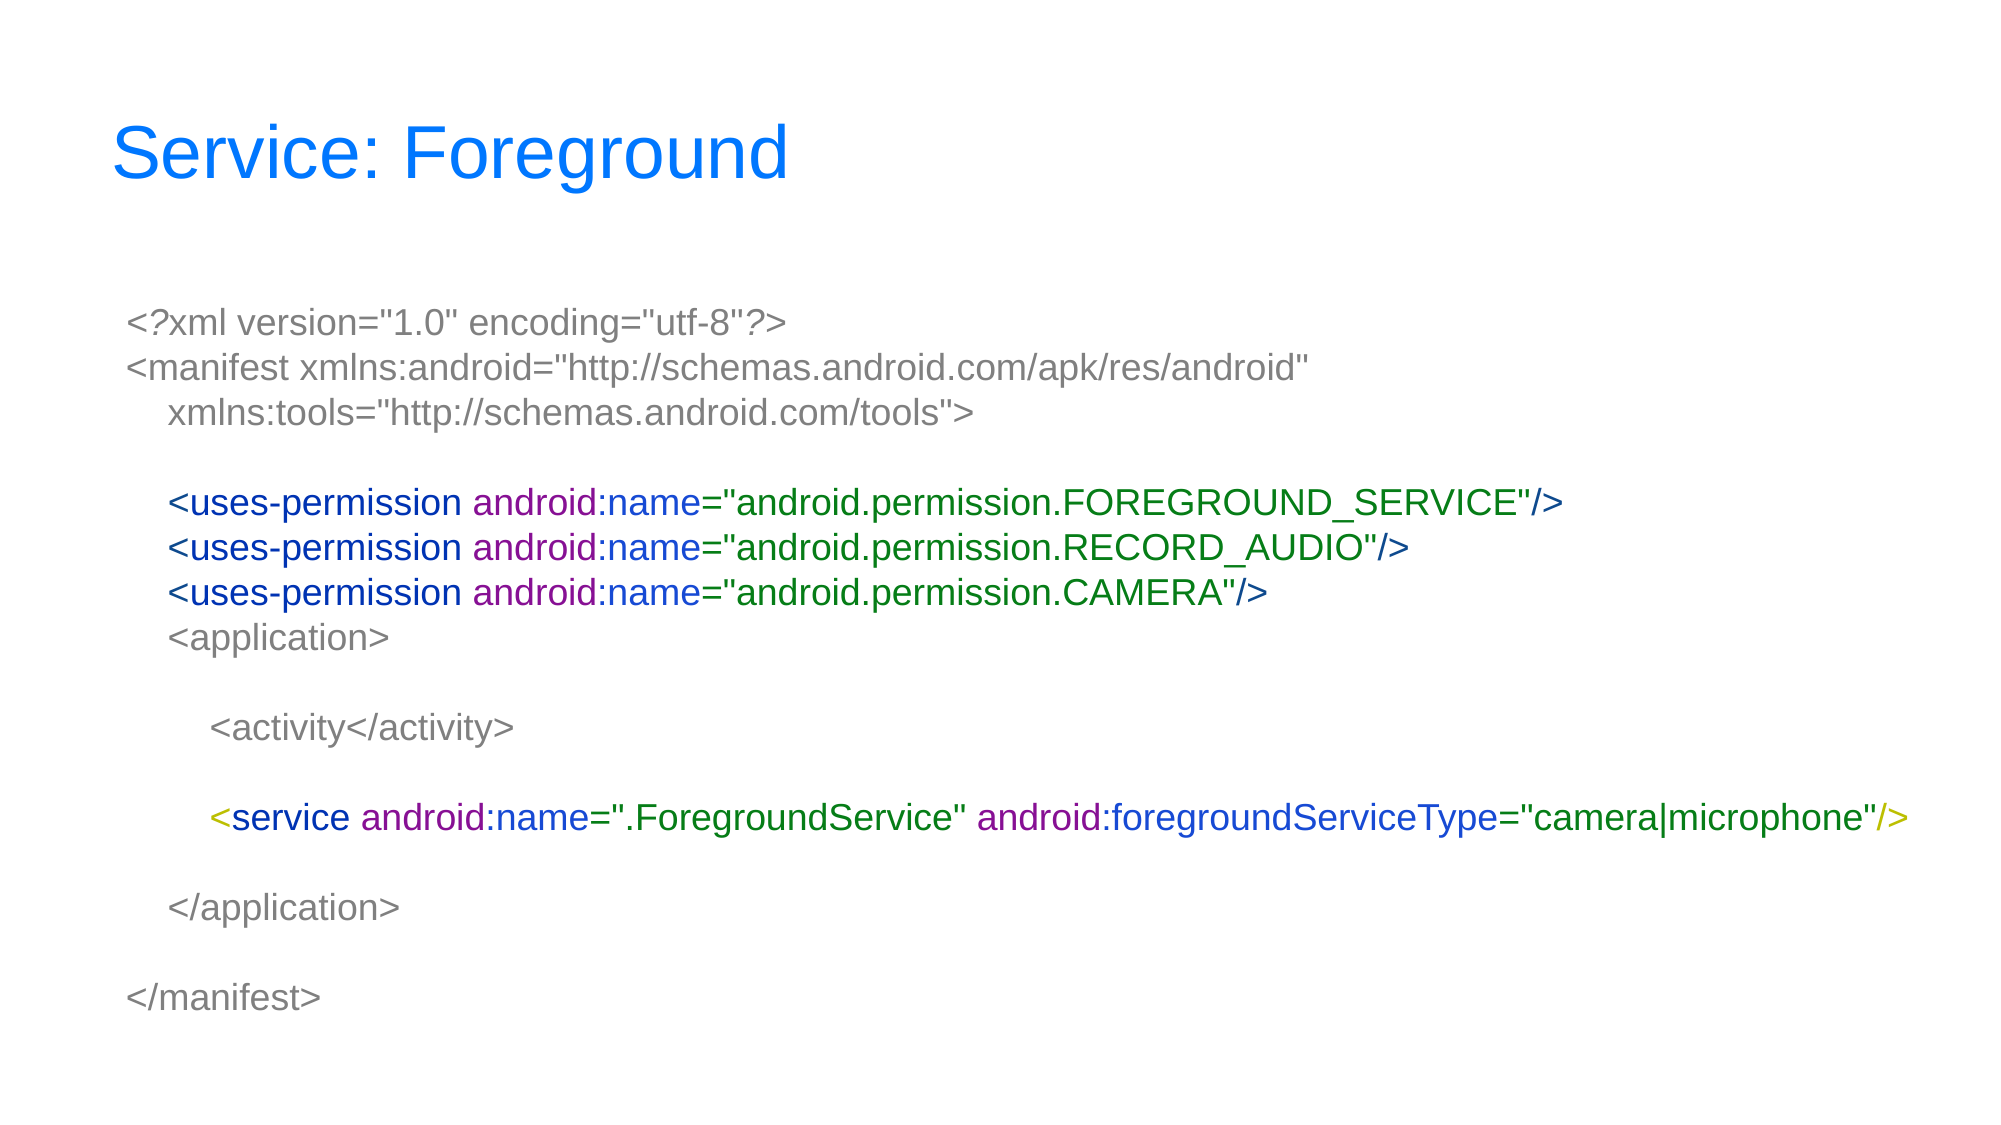

# Service: Foreground
<?xml version="1.0" encoding="utf-8"?>
<manifest xmlns:android="http://schemas.android.com/apk/res/android"
    xmlns:tools="http://schemas.android.com/tools">
    <uses-permission android:name="android.permission.FOREGROUND_SERVICE"/>
    <uses-permission android:name="android.permission.RECORD_AUDIO"/>
    <uses-permission android:name="android.permission.CAMERA"/>
    <application>
        <activity</activity>
        <service android:name=".ForegroundService" android:foregroundServiceType="camera|microphone"/>
    </application>
</manifest>